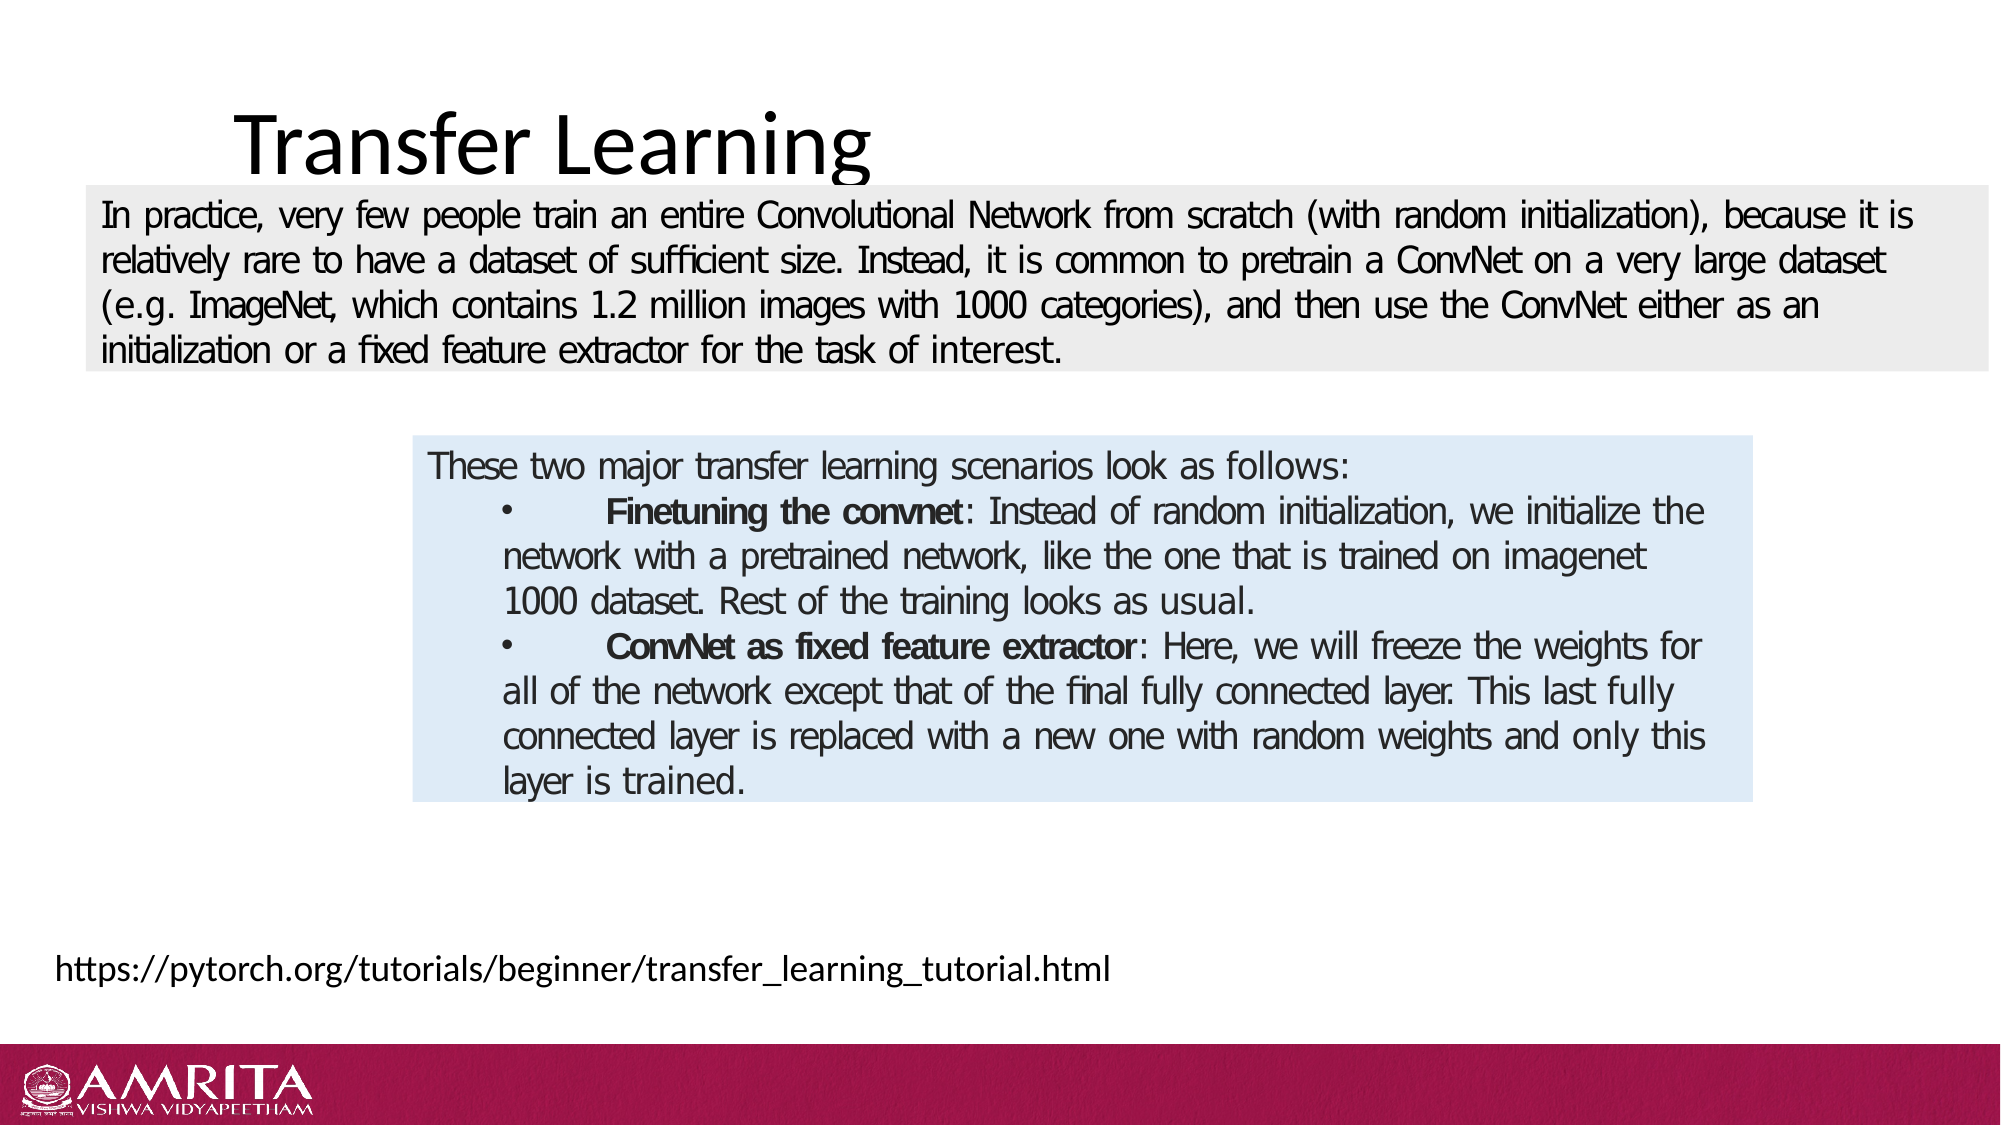

# Transfer Learning
In practice, very few people train an entire Convolutional Network from scratch (with random initialization), because it is relatively rare to have a dataset of sufficient size. Instead, it is common to pretrain a ConvNet on a very large dataset (e.g. ImageNet, which contains 1.2 million images with 1000 categories), and then use the ConvNet either as an initialization or a fixed feature extractor for the task of interest.
These two major transfer learning scenarios look as follows:
	Finetuning the convnet: Instead of random initialization, we initialize the network with a pretrained network, like the one that is trained on imagenet 1000 dataset. Rest of the training looks as usual.
	ConvNet as fixed feature extractor: Here, we will freeze the weights for all of the network except that of the final fully connected layer. This last fully connected layer is replaced with a new one with random weights and only this layer is trained.
https://pytorch.org/tutorials/beginner/transfer_learning_tutorial.html